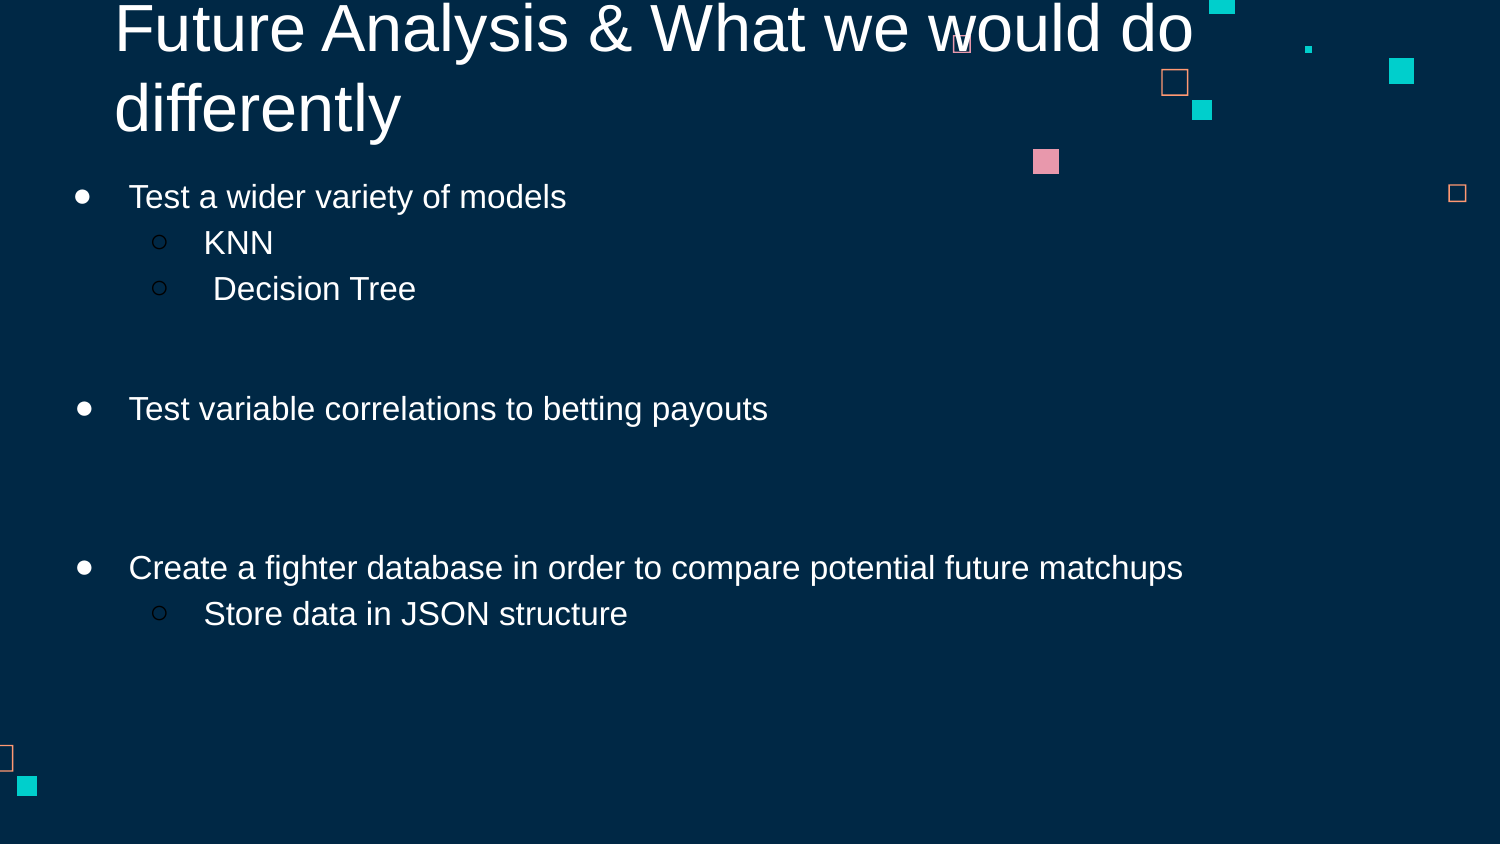

# Future Analysis & What we would do differently
Test a wider variety of models
KNN
 Decision Tree

Test variable correlations to betting payouts

Create a fighter database in order to compare potential future matchups
Store data in JSON structure